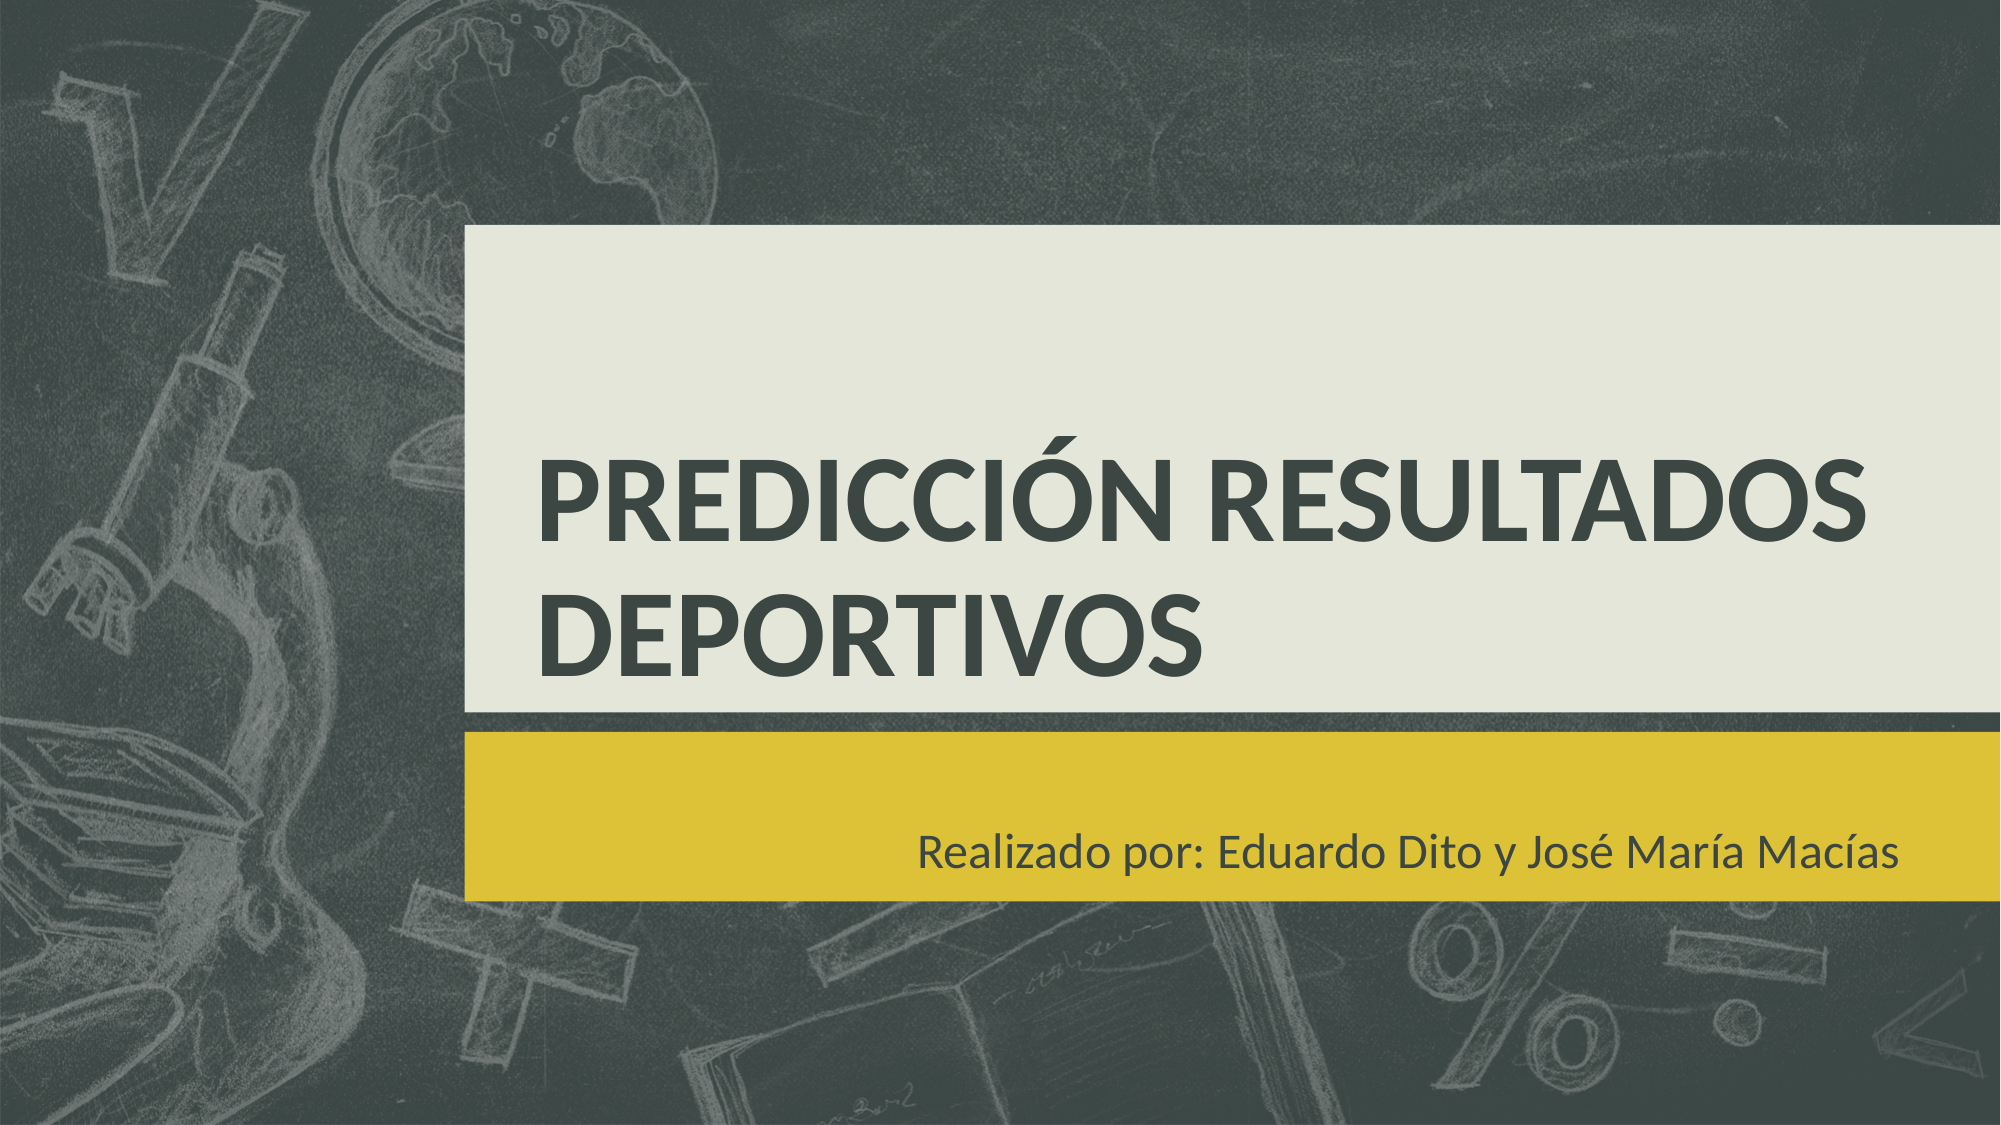

# PREDICCIÓN RESULTADOS DEPORTIVOS
Realizado por: Eduardo Dito y José María Macías